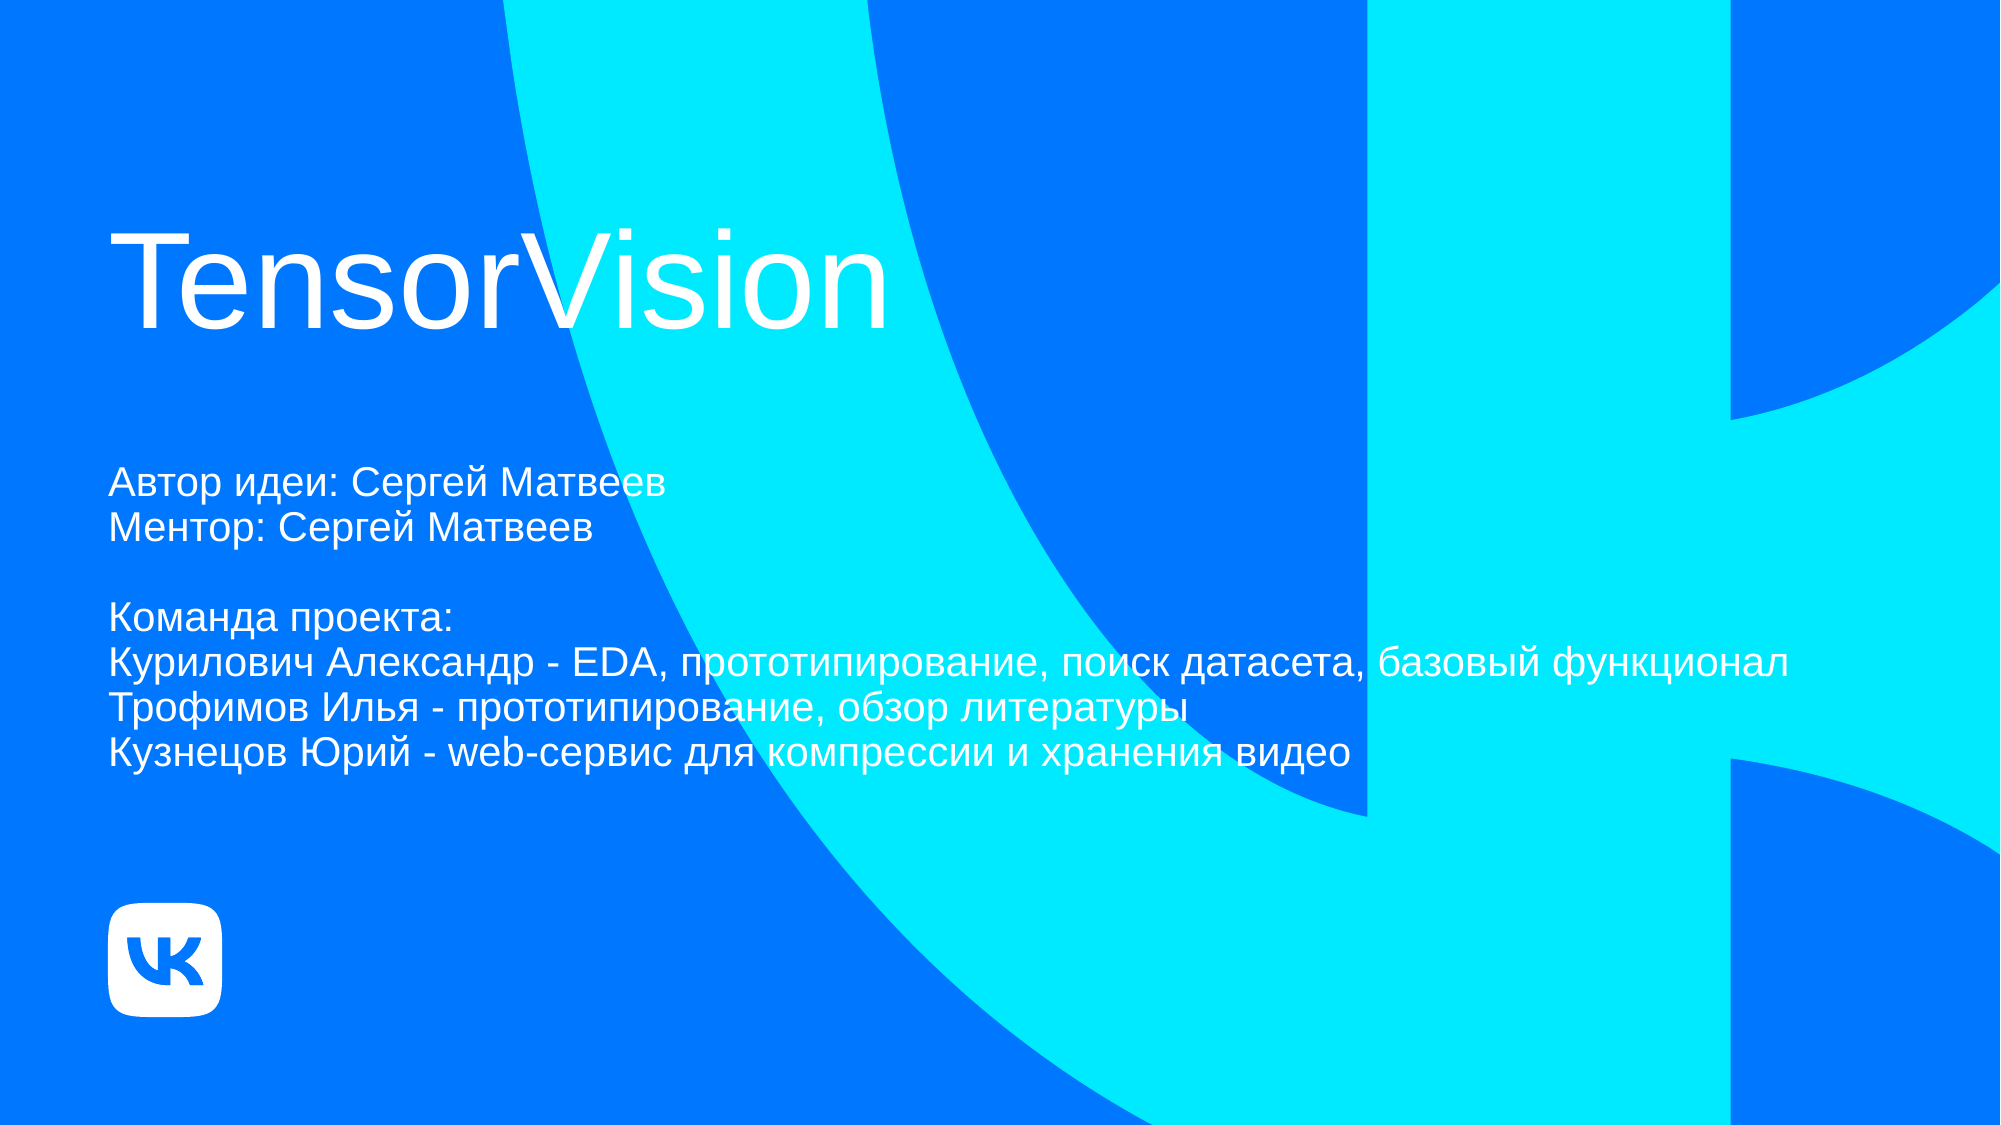

# TensorVision
Автор идеи: Сергей Матвеев
Ментор: Сергей Матвеев
Команда проекта:
Курилович Александр - EDA, прототипирование, поиск датасета, базовый функционал
Трофимов Илья - прототипирование, обзор литературы
Кузнецов Юрий - web-сервис для компрессии и хранения видео